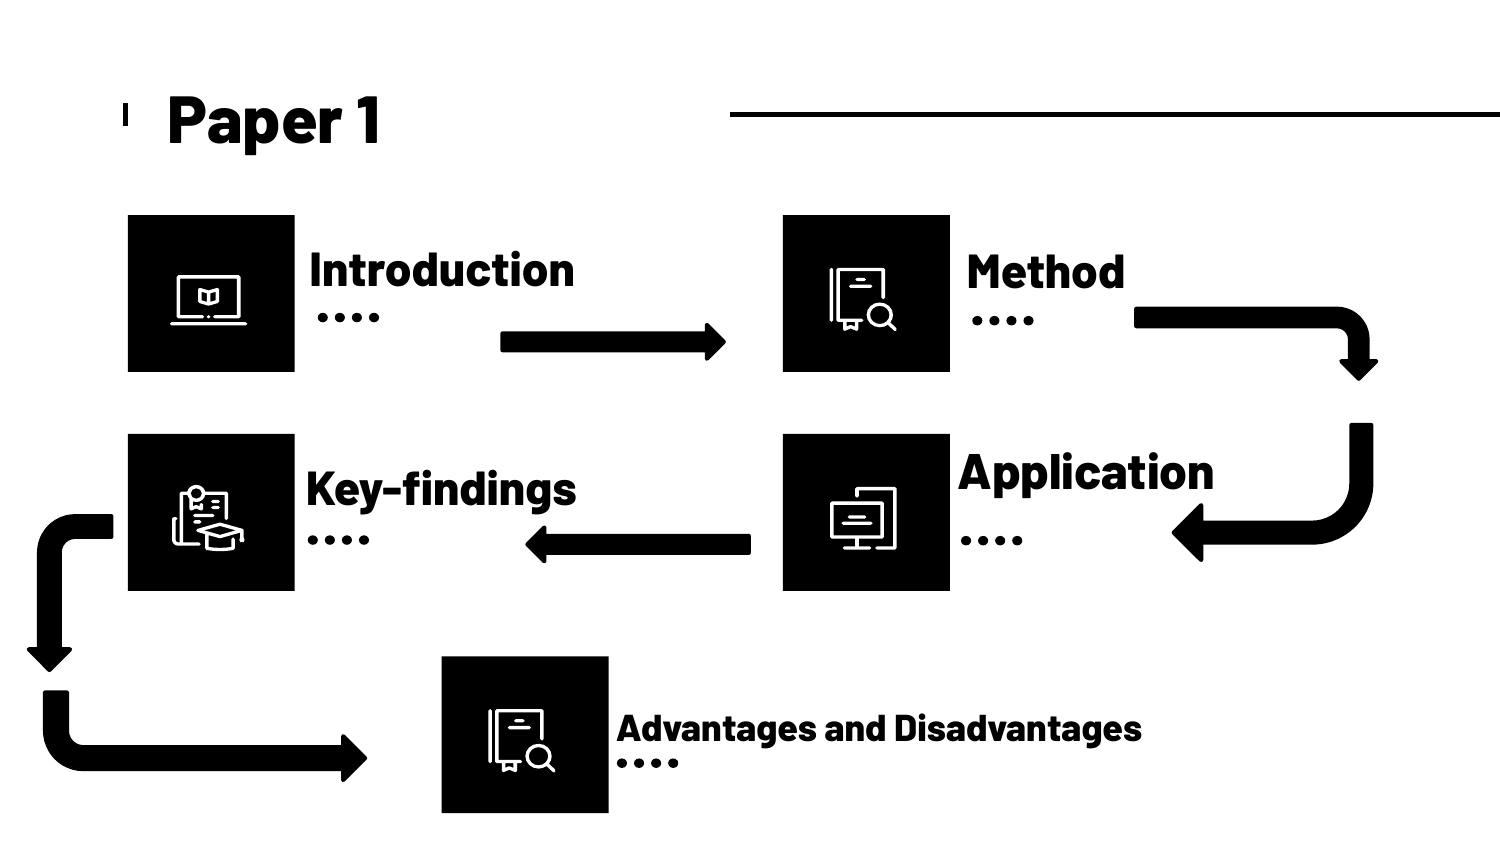

# Paper 1

Introduction
Method

Application

Key-findings

Advantages and Disadvantages